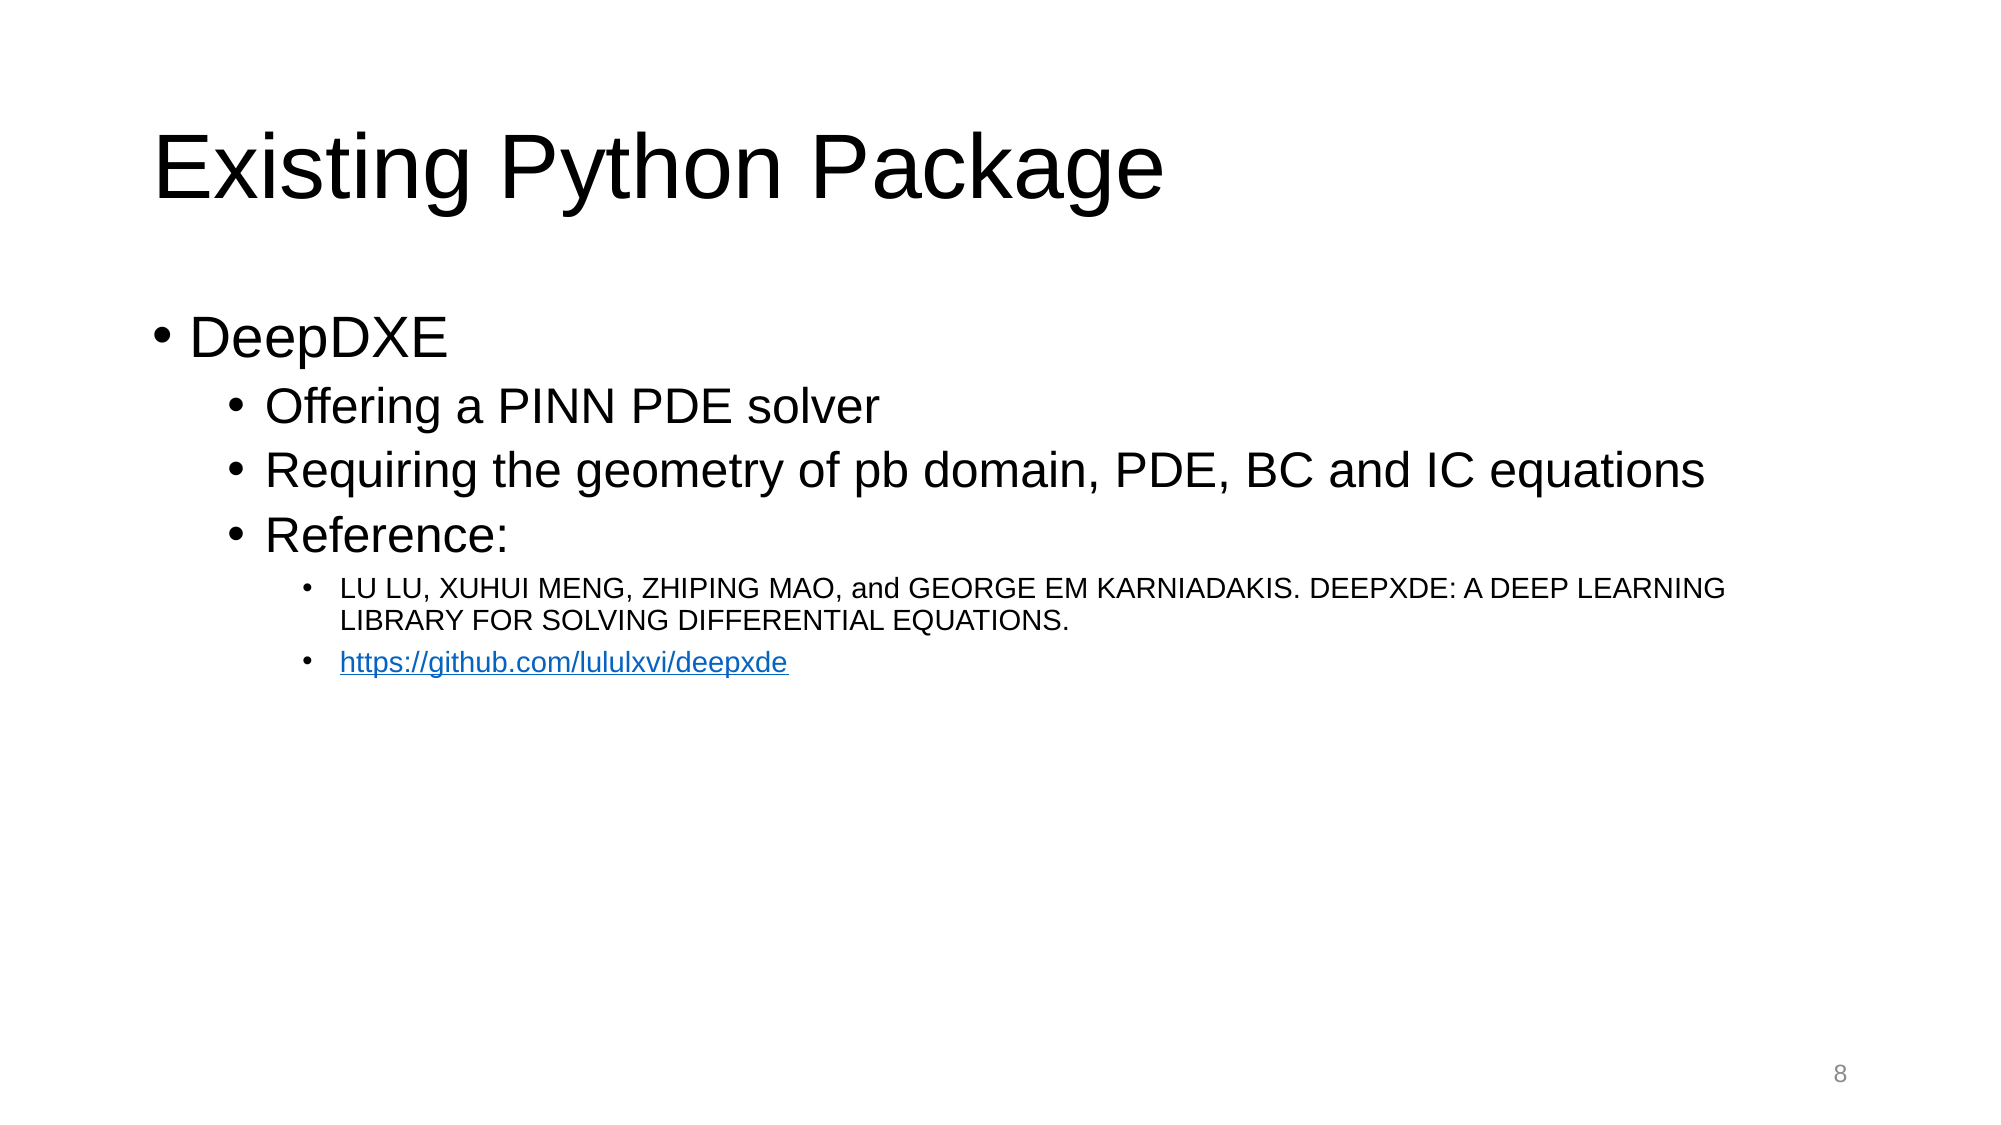

# Existing Python Package
DeepDXE
Offering a PINN PDE solver
Requiring the geometry of pb domain, PDE, BC and IC equations
Reference:
LU LU, XUHUI MENG, ZHIPING MAO, and GEORGE EM KARNIADAKIS. DEEPXDE: A DEEP LEARNING LIBRARY FOR SOLVING DIFFERENTIAL EQUATIONS.
https://github.com/lululxvi/deepxde
8